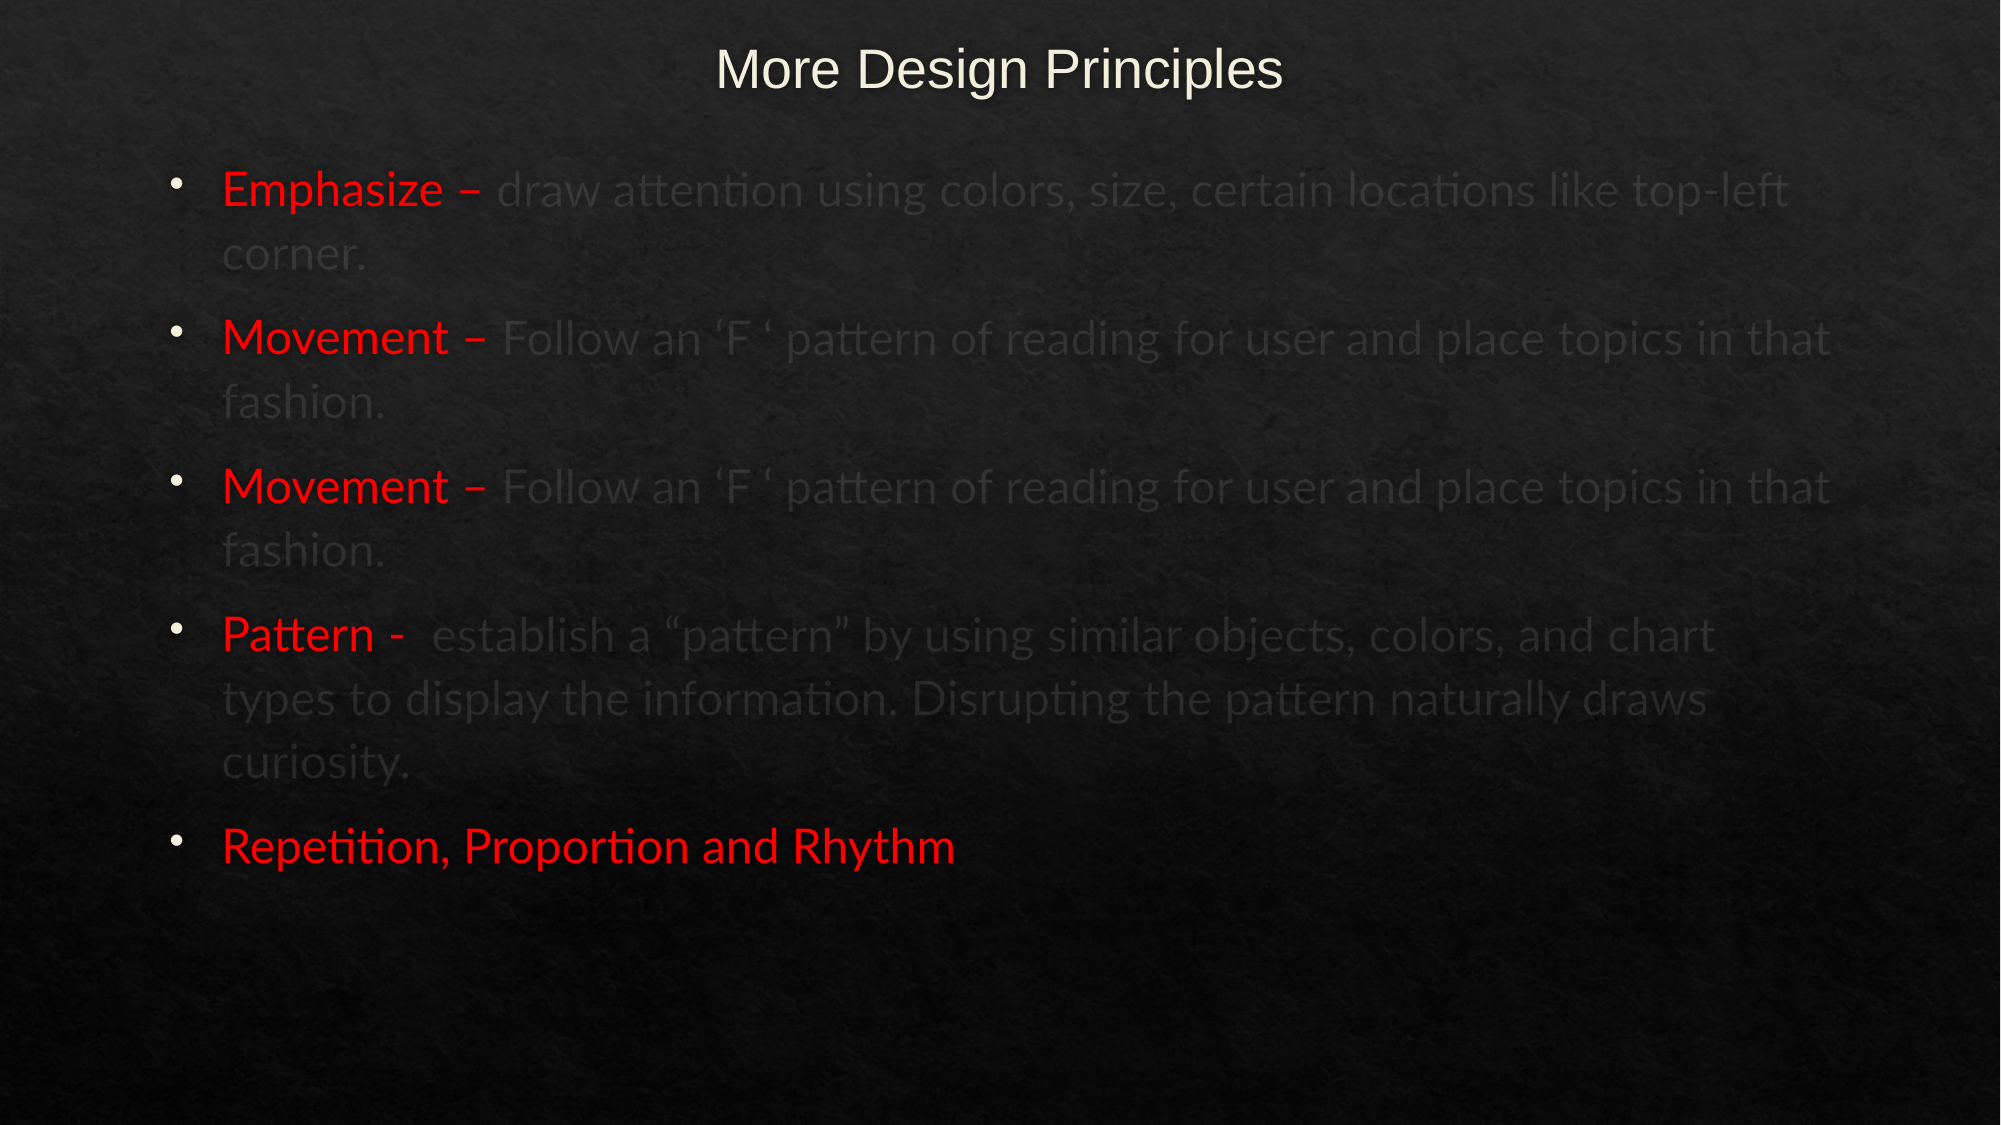

# More Design Principles
Emphasize – draw attention using colors, size, certain locations like top-left corner.
Movement – Follow an ‘F ‘ pattern of reading for user and place topics in that fashion.
Movement – Follow an ‘F ‘ pattern of reading for user and place topics in that fashion.
Pattern -  establish a “pattern” by using similar objects, colors, and chart types to display the information. Disrupting the pattern naturally draws curiosity.
Repetition, Proportion and Rhythm